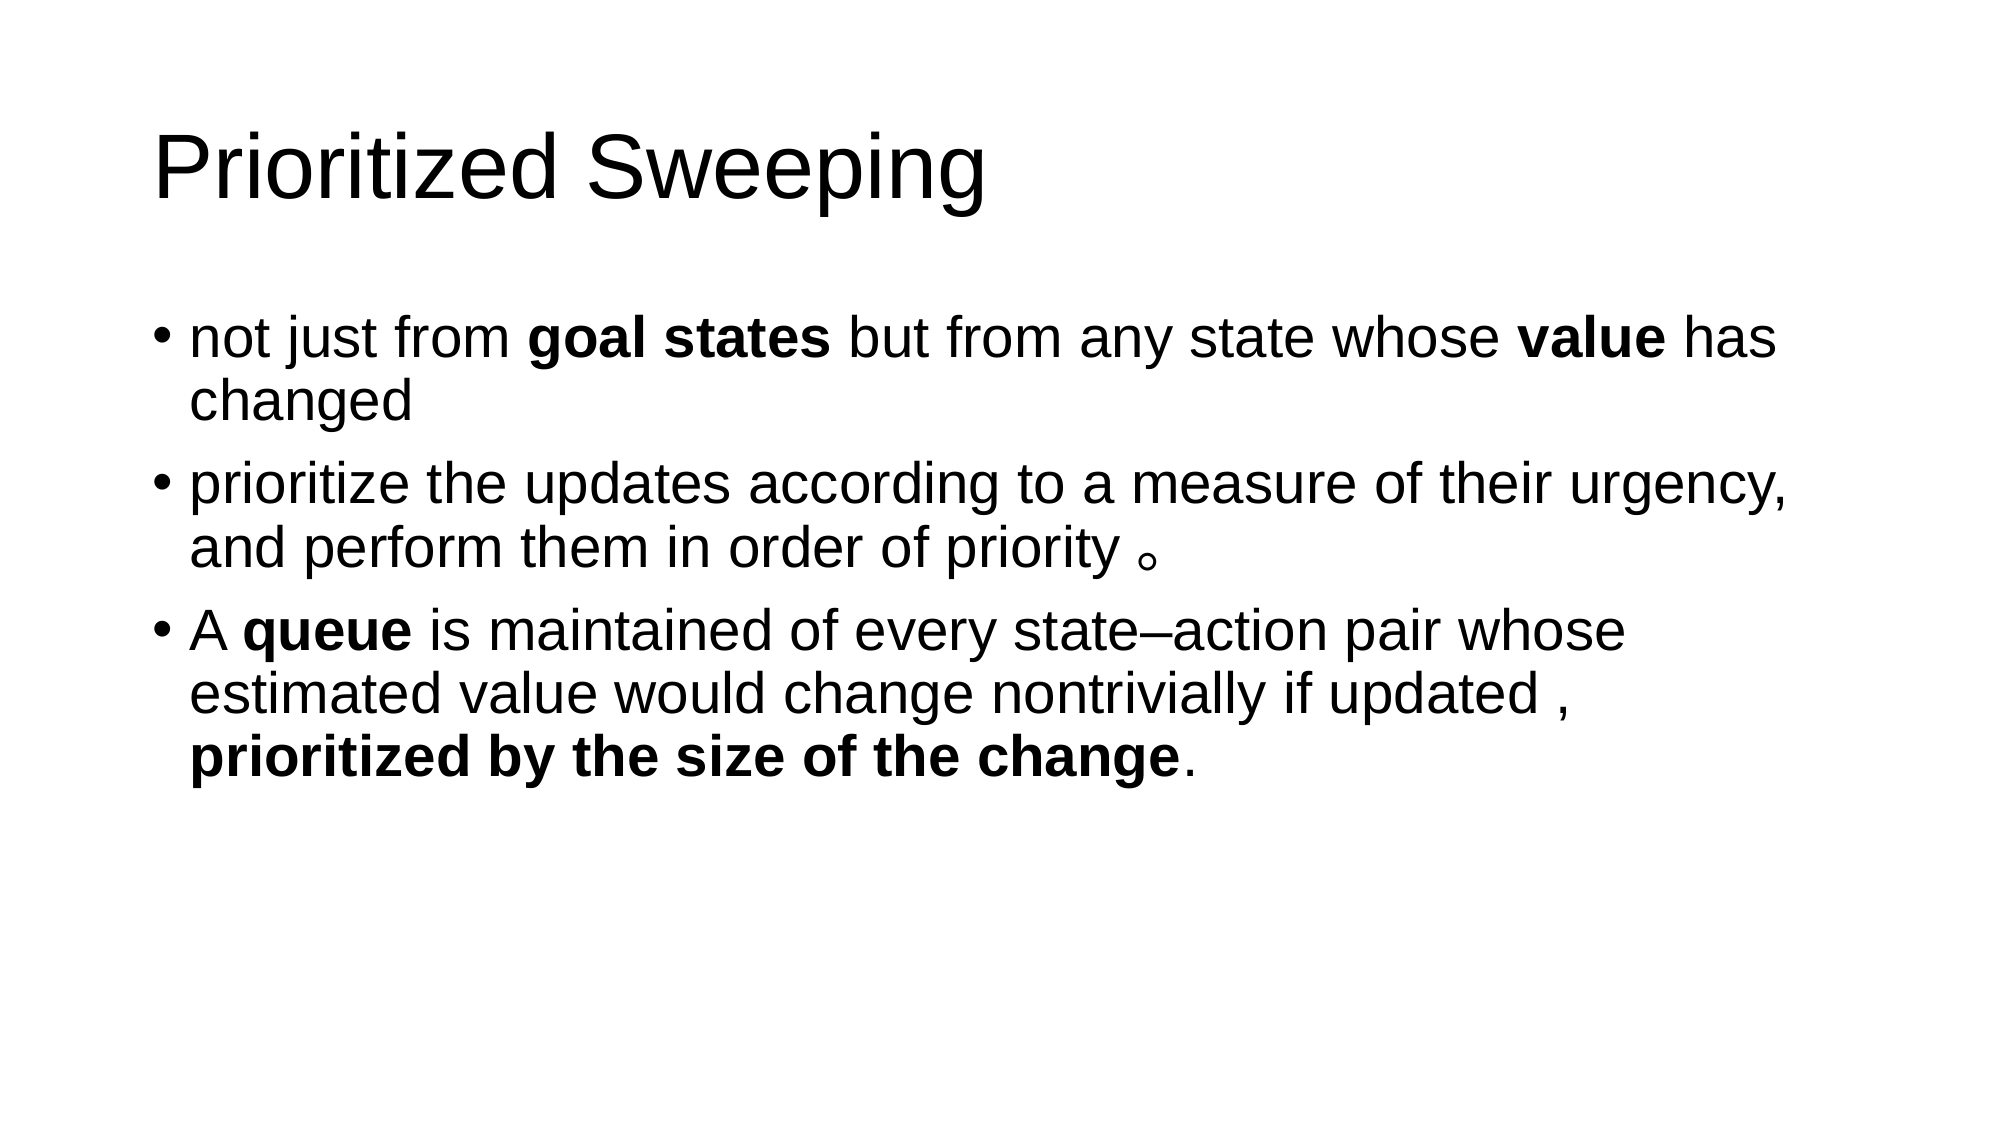

# Prioritized Sweeping
not just from goal states but from any state whose value has changed
prioritize the updates according to a measure of their urgency, and perform them in order of priority。
A queue is maintained of every state–action pair whose estimated value would change nontrivially if updated , prioritized by the size of the change.